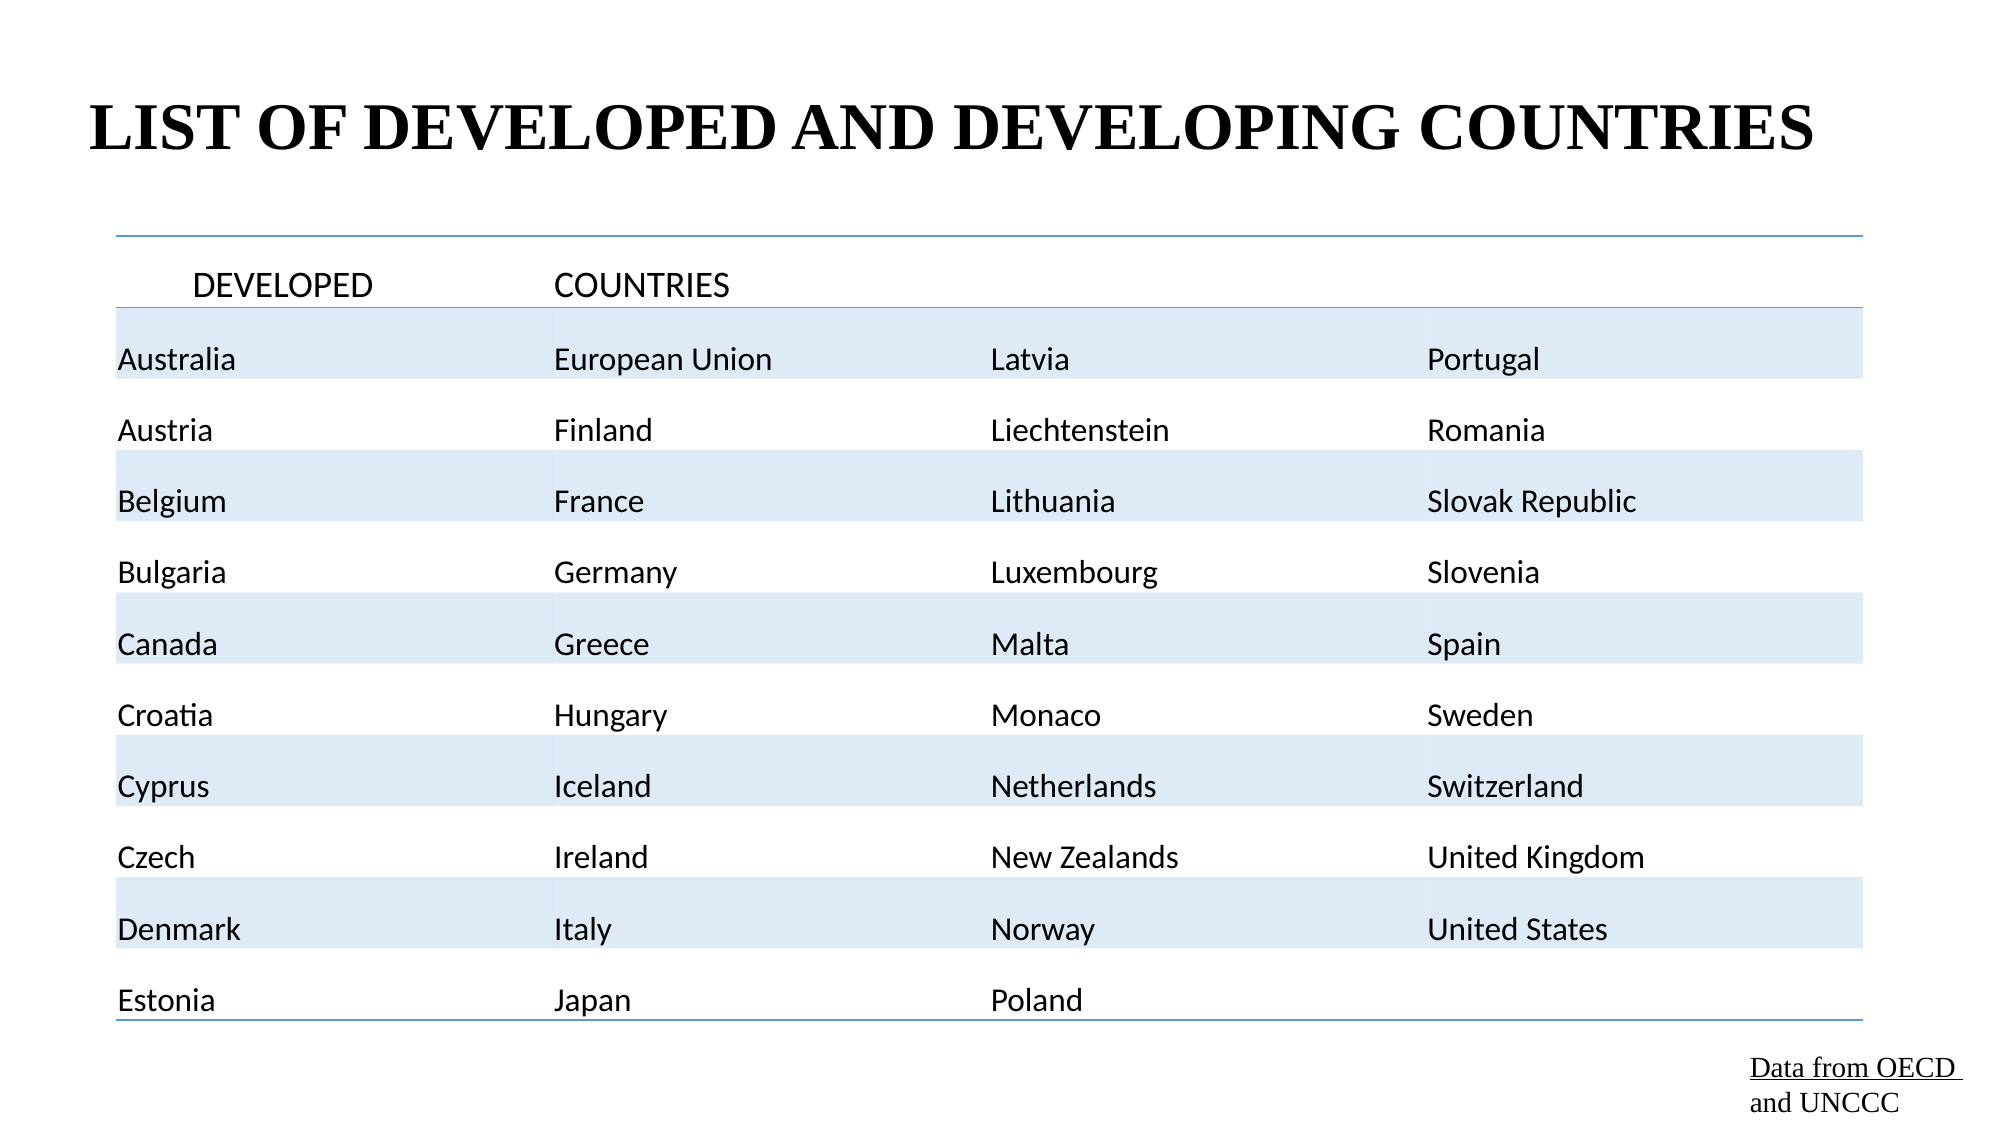

# LIST OF DEVELOPED AND DEVELOPING COUNTRIES
| DEVELOPED | COUNTRIES |  |  |
| --- | --- | --- | --- |
| Australia | European Union | Latvia | Portugal |
| Austria | Finland | Liechtenstein | Romania |
| Belgium | France | Lithuania | Slovak Republic |
| Bulgaria | Germany | Luxembourg | Slovenia |
| Canada | Greece | Malta | Spain |
| Croatia | Hungary | Monaco | Sweden |
| Cyprus | Iceland | Netherlands | Switzerland |
| Czech | Ireland | New Zealands | United Kingdom |
| Denmark | Italy | Norway | United States |
| Estonia | Japan | Poland |  |
Data from OECD and UNCCC